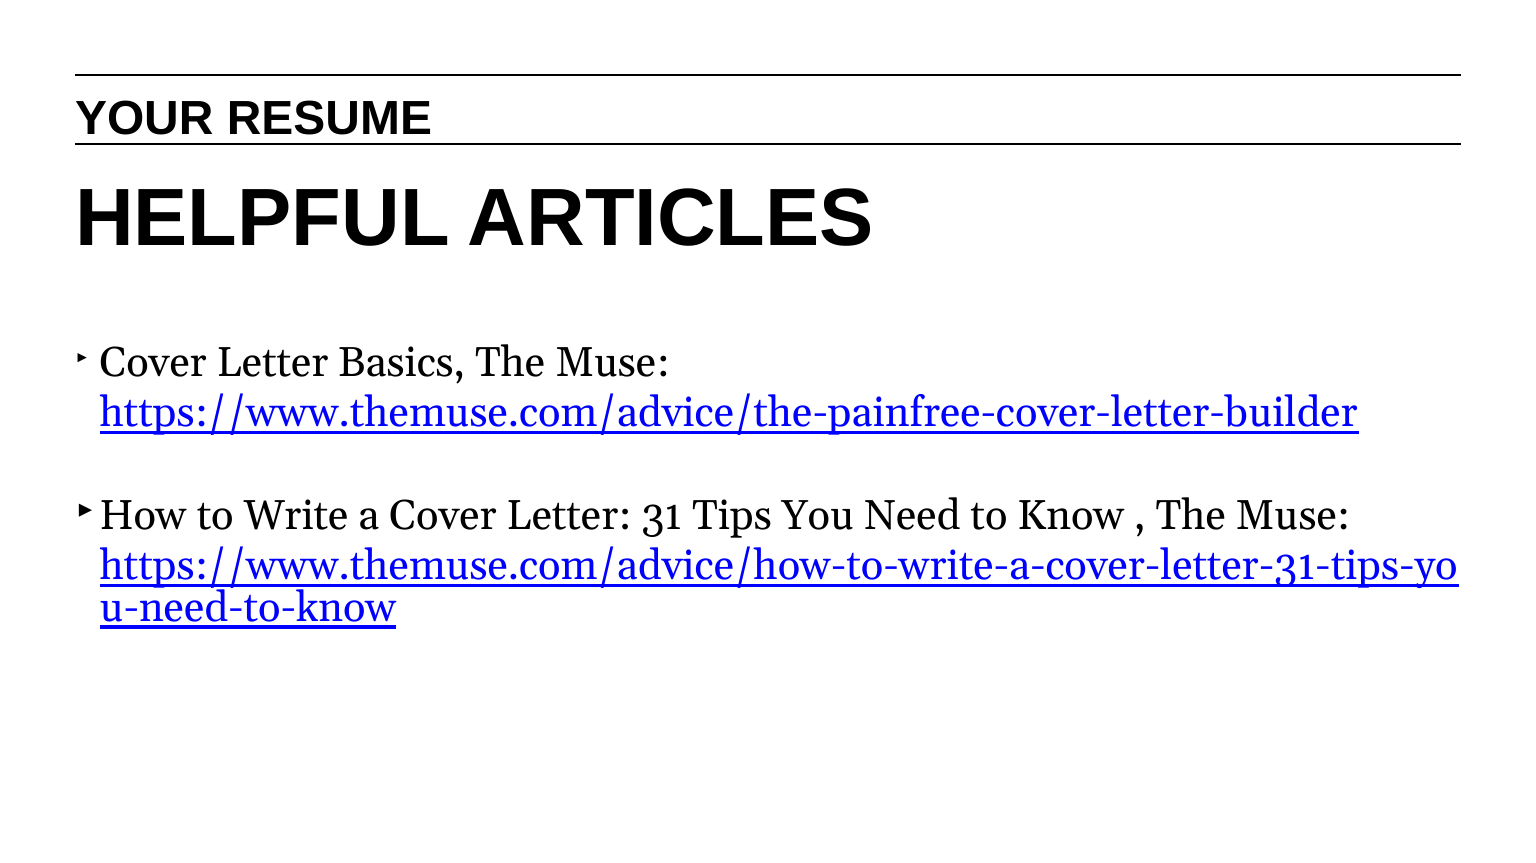

YOUR RESUME
# HELPFUL ARTICLES

Cover Letter Basics, The Muse: https://www.themuse.com/advice/the-painfree-cover-letter-builder
How to Write a Cover Letter: 31 Tips You Need to Know , The Muse: https://www.themuse.com/advice/how-to-write-a-cover-letter-31-tips-you-need-to-know